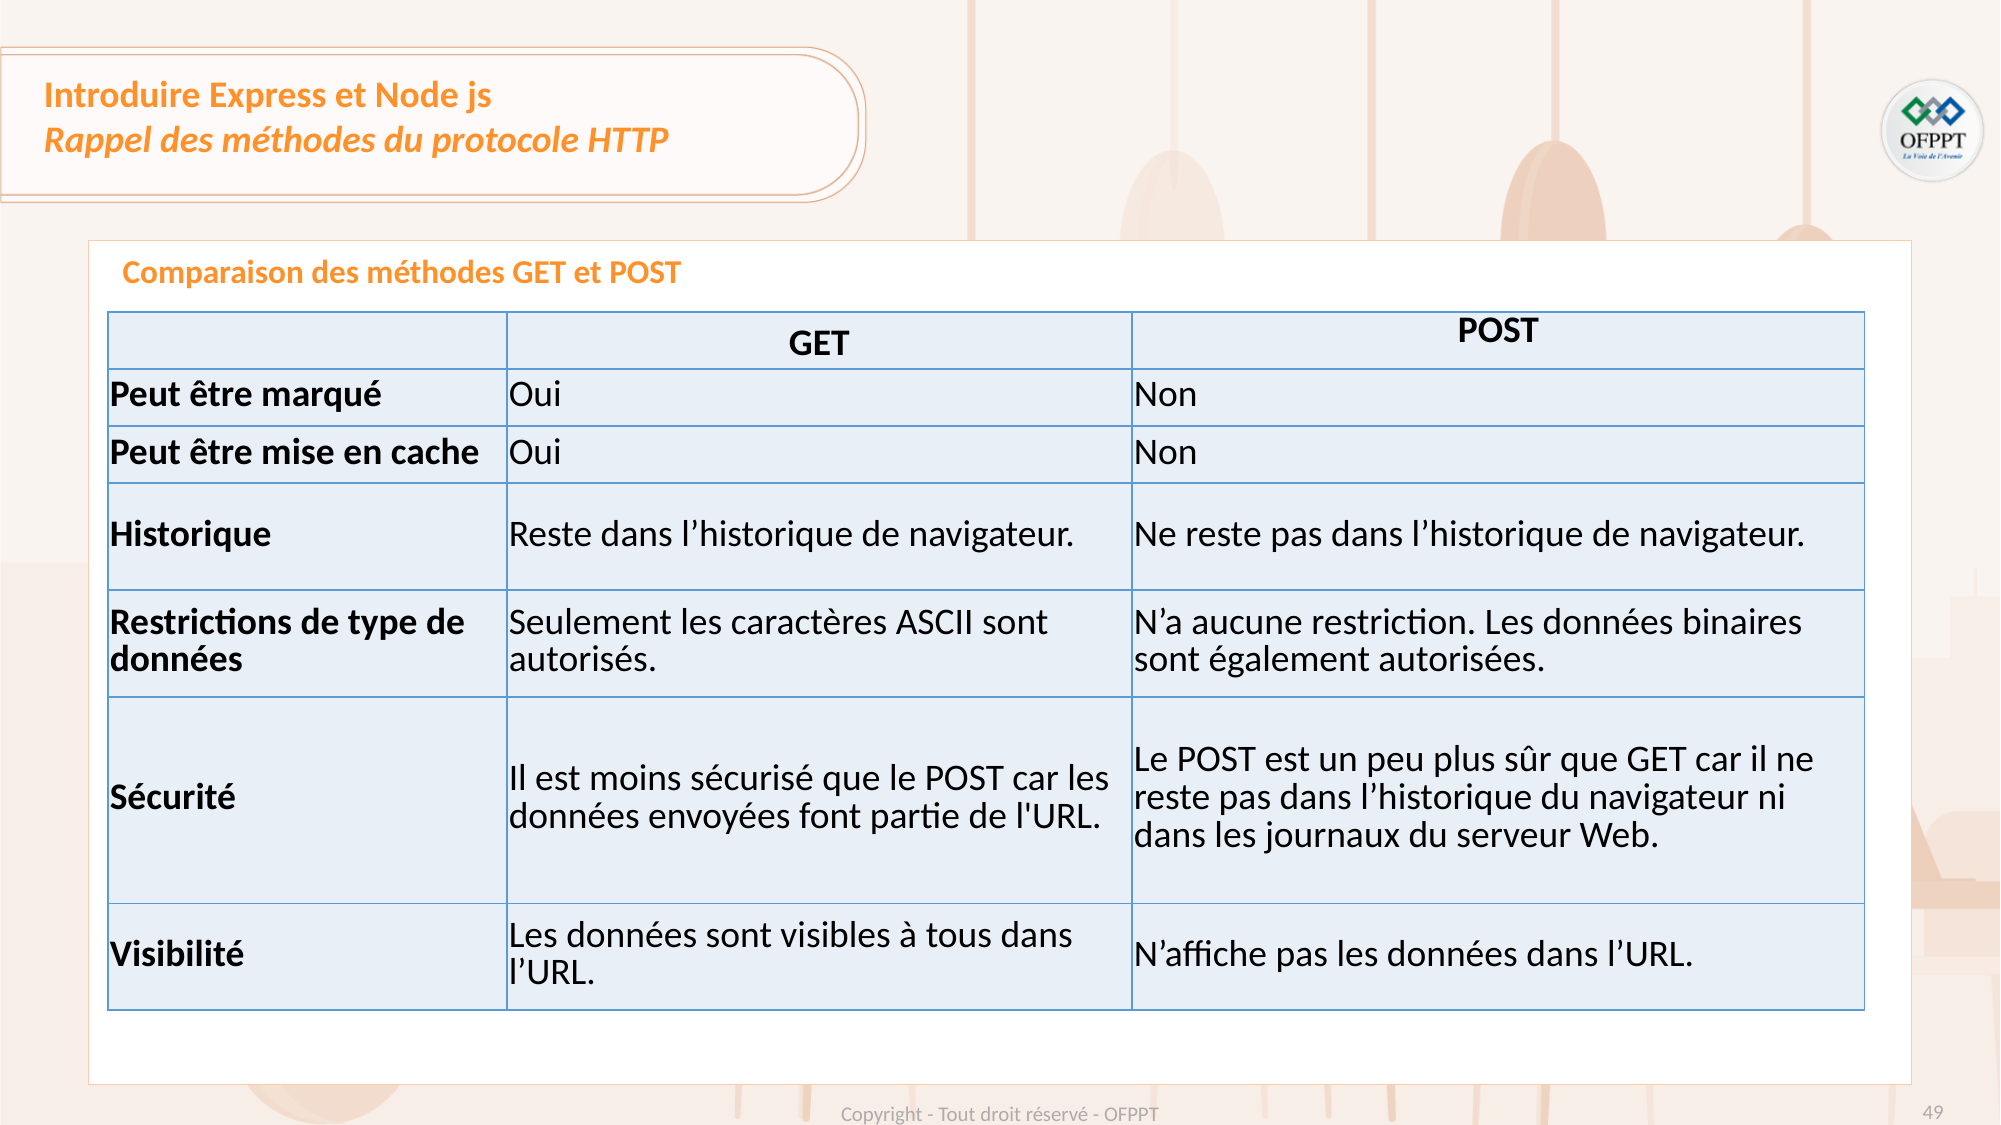

Introduire Express et Node js
Rappel des méthodes du protocole HTTP

Comparaison des méthodes GET et POST

|  | GET | POST |
| --- | --- | --- |
| Peut être marqué | Oui | Non |
| Peut être mise en cache | Oui | Non |
| Historique | Reste dans l’historique de navigateur. | Ne reste pas dans l’historique de navigateur. |
| Restrictions de type de données | Seulement les caractères ASCII sont autorisés. | N’a aucune restriction. Les données binaires sont également autorisées. |
| Sécurité | Il est moins sécurisé que le POST car les données envoyées font partie de l'URL. | Le POST est un peu plus sûr que GET car il ne reste pas dans l’historique du navigateur ni dans les journaux du serveur Web. |
| Visibilité | Les données sont visibles à tous dans l’URL. | N’affiche pas les données dans l’URL. |